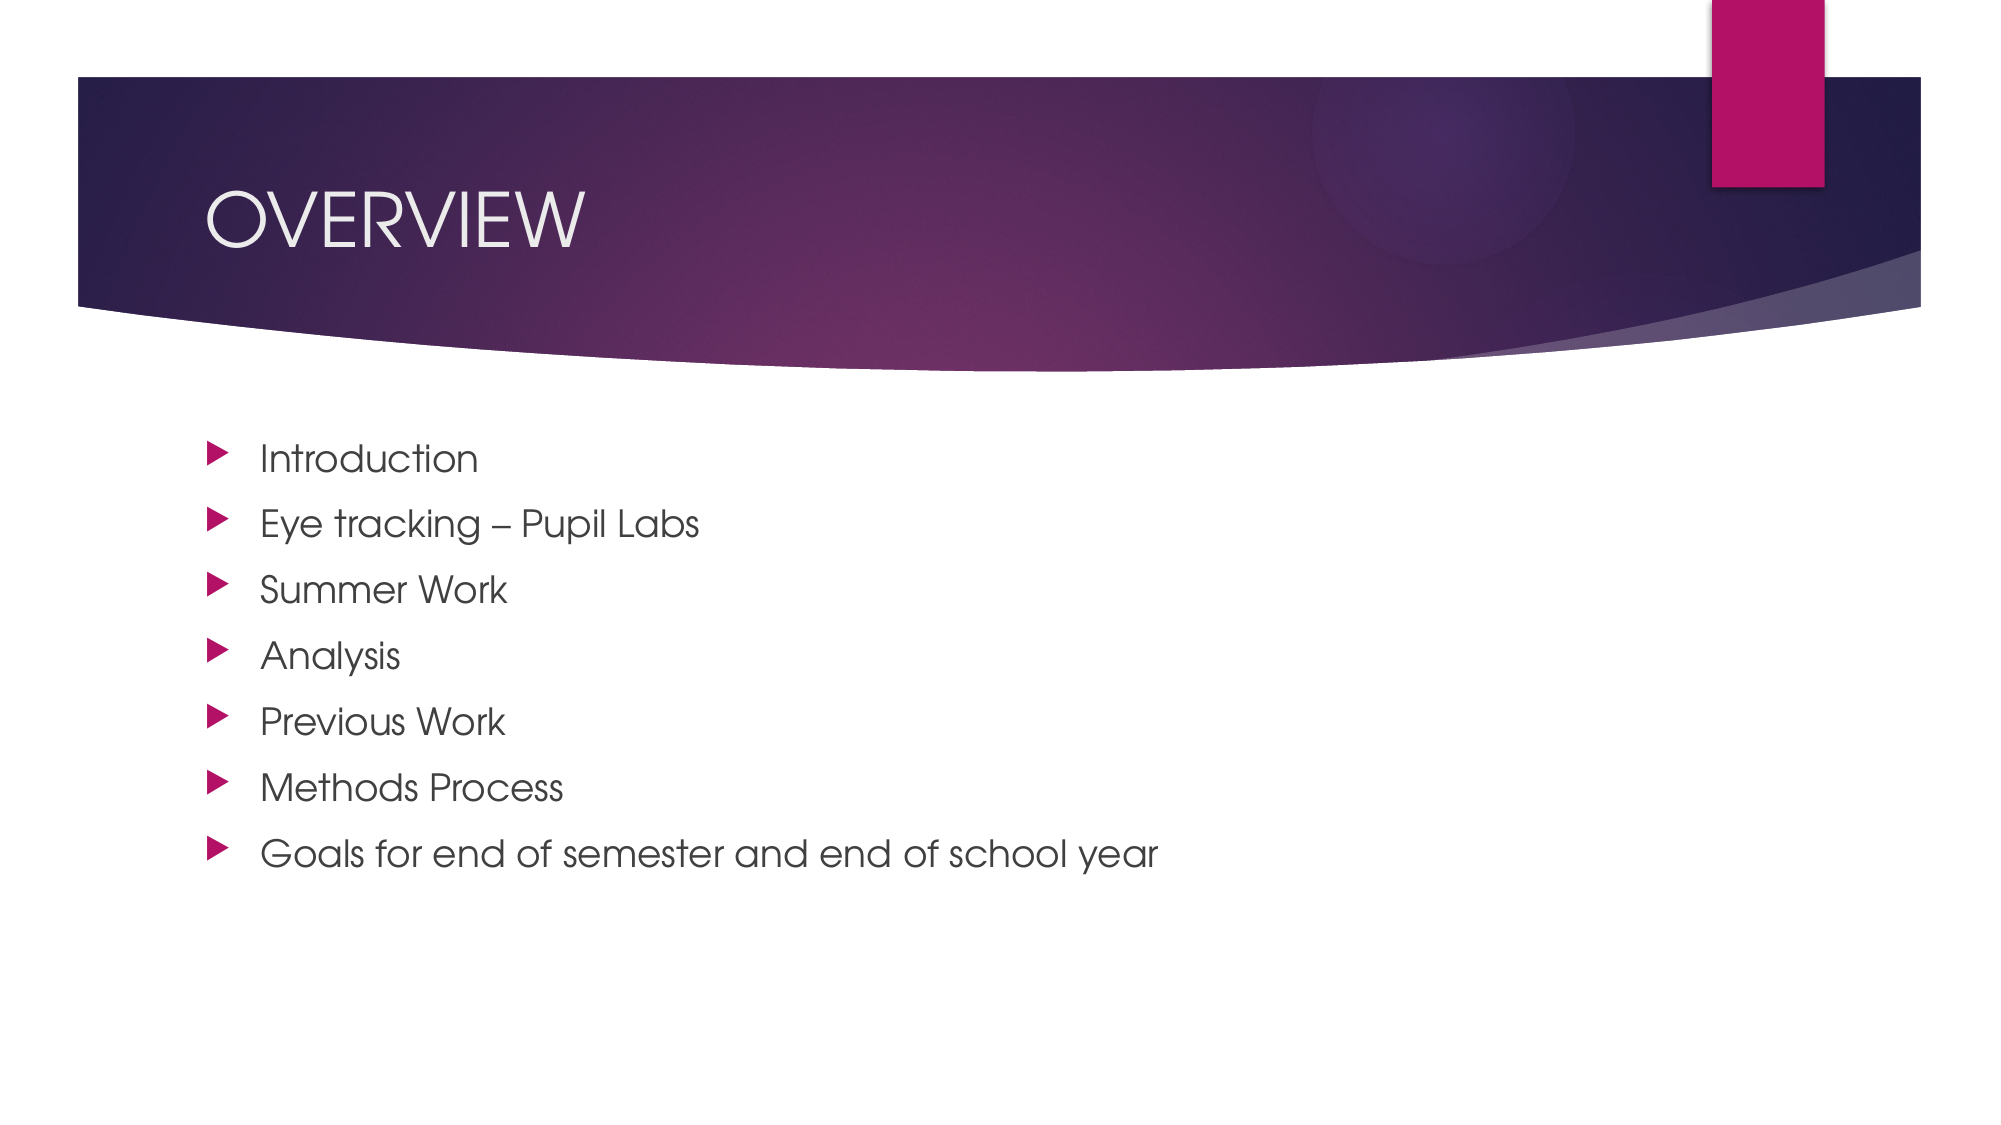

# OVERVIEW
Introduction
Eye tracking – Pupil Labs
Summer Work
Analysis
Previous Work
Methods Process
Goals for end of semester and end of school year